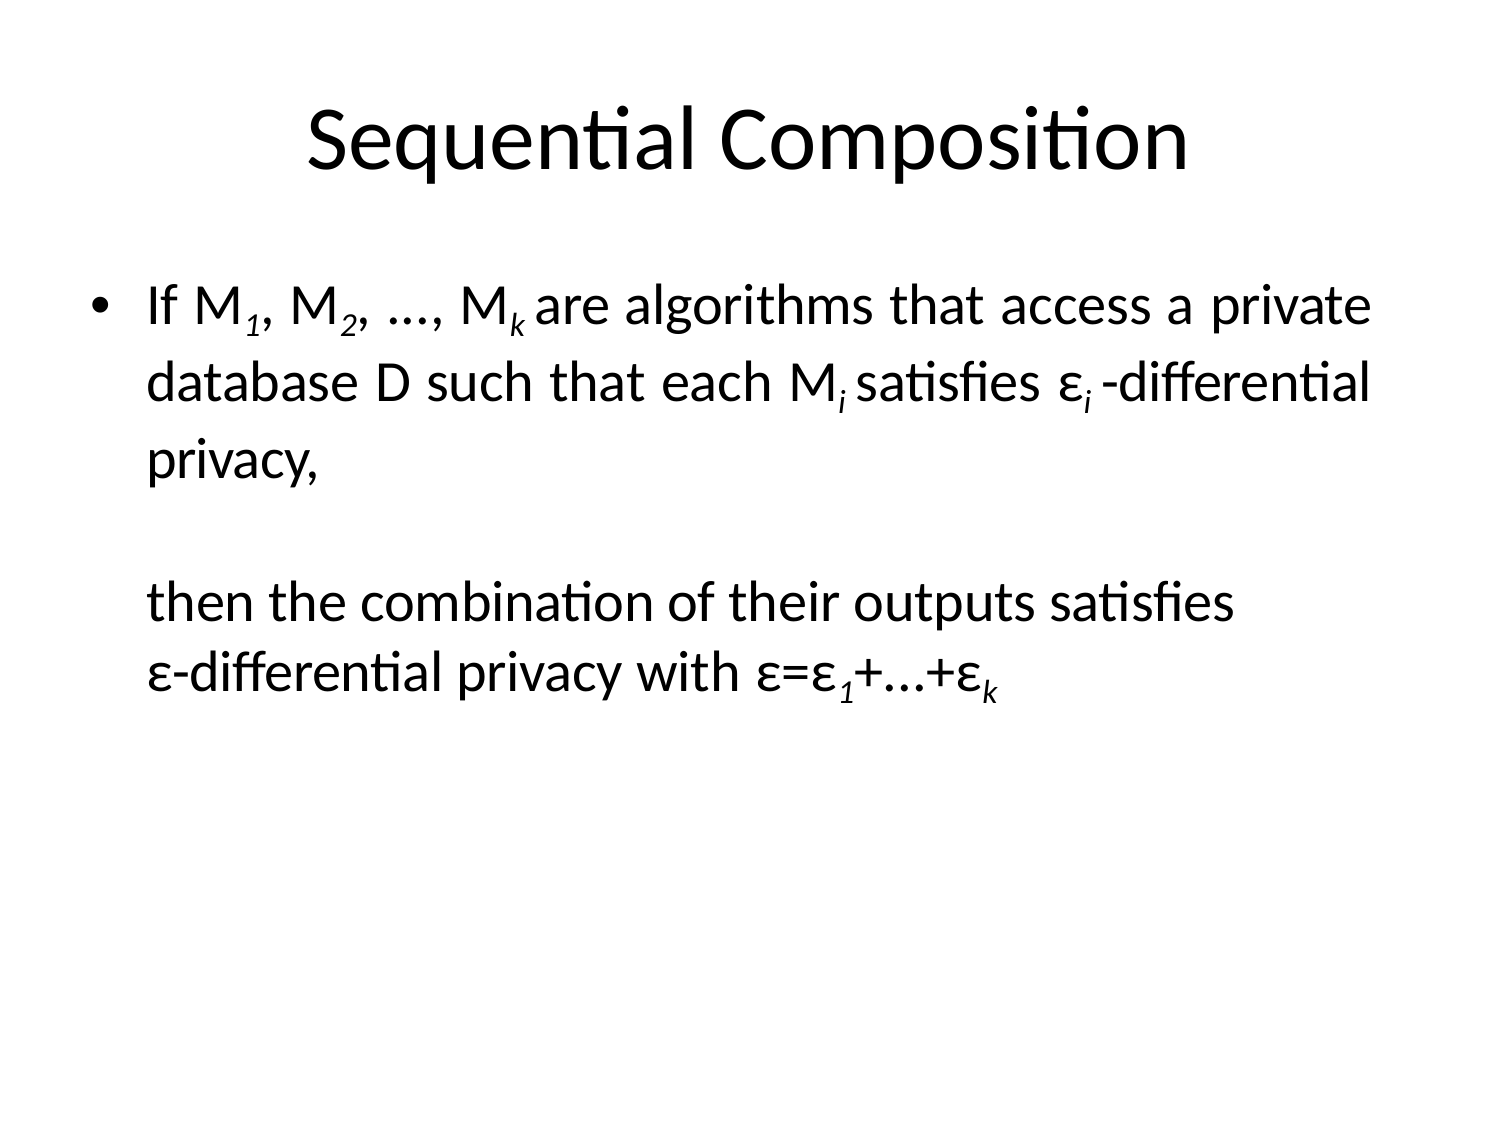

# Sequential Composition
If M1, M2, ..., Mk are algorithms that access a private  database D such that each Mi satisfies εi -differential  privacy,

then the combination of their outputs satisfies  ε-differential privacy with ε=ε1+...+εk